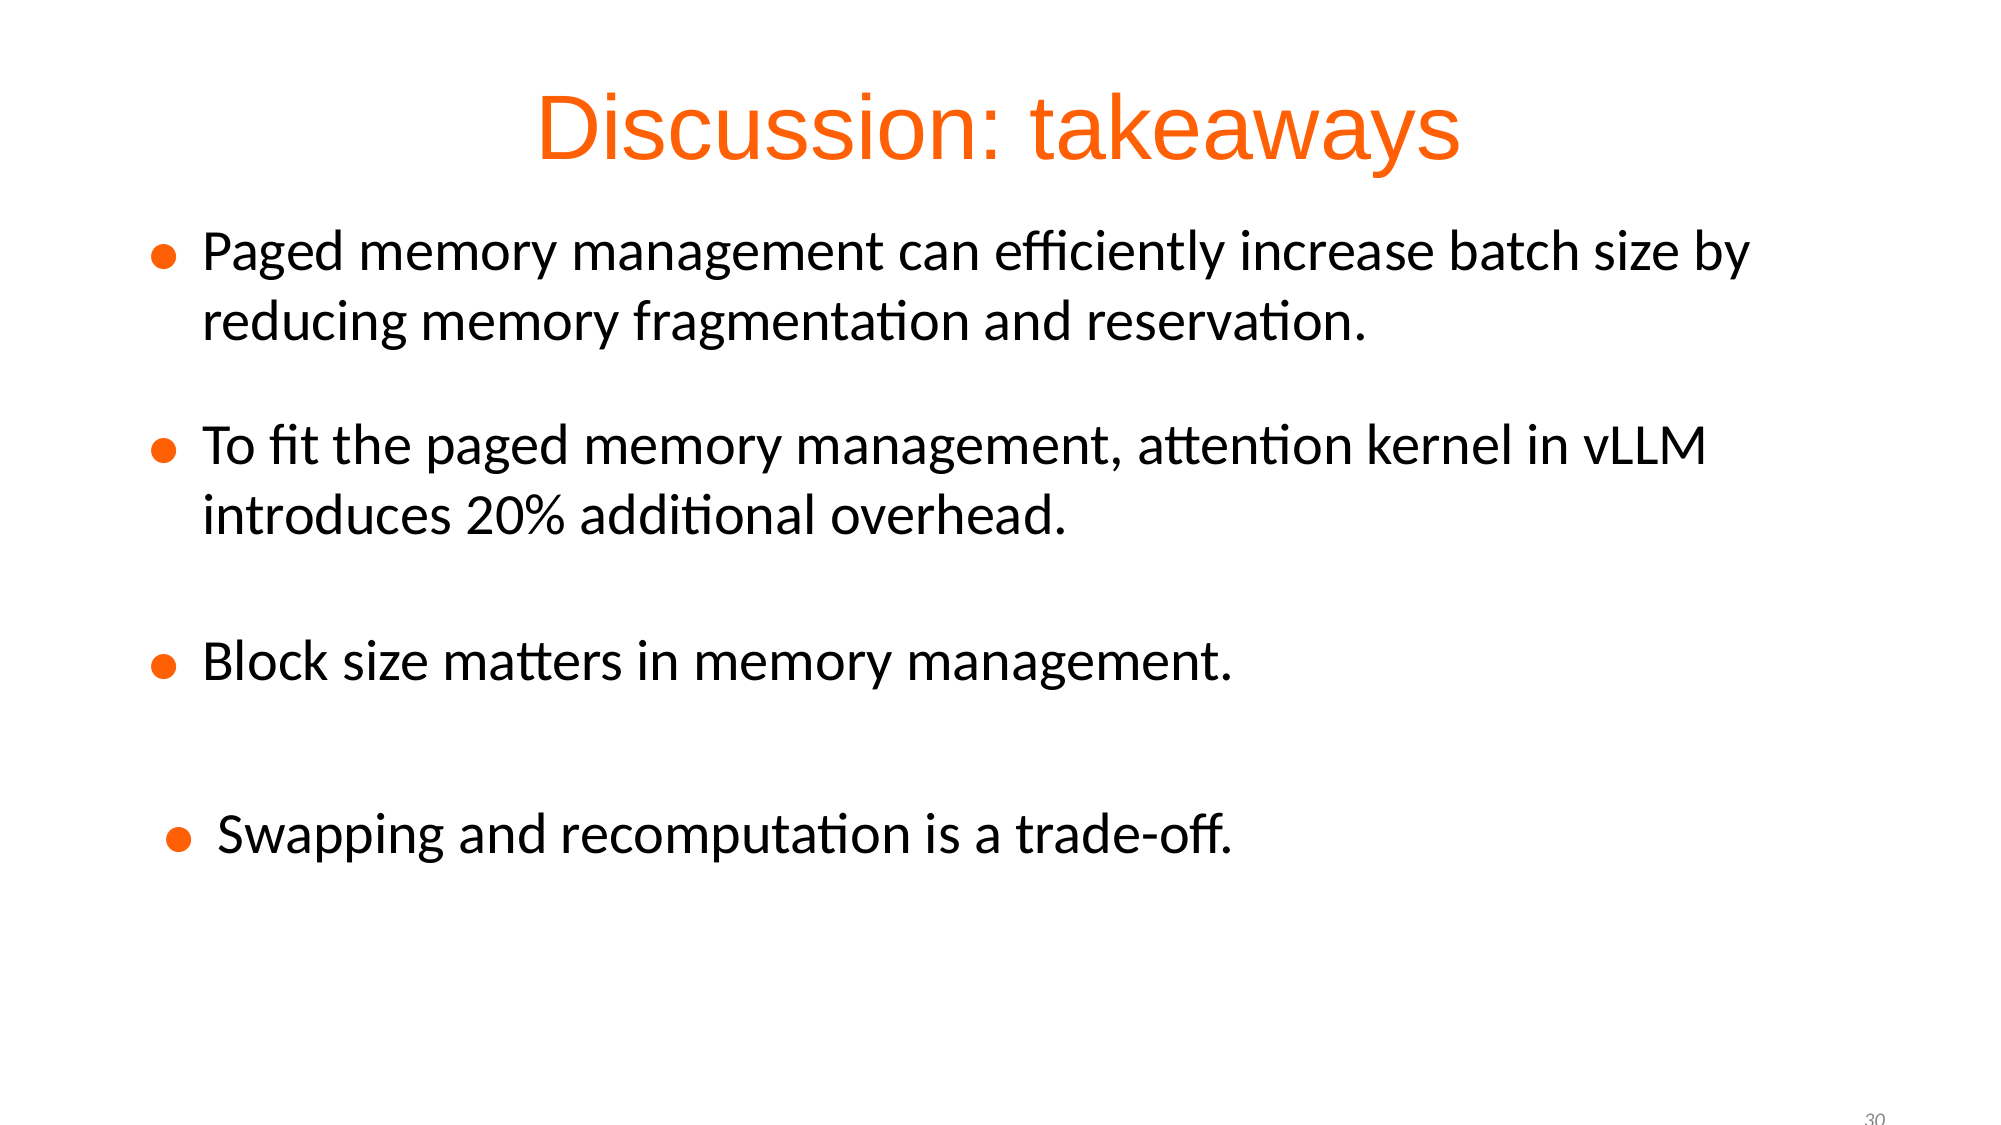

# Discussion: takeaways
Paged memory management can efficiently increase batch size by reducing memory fragmentation and reservation.
To fit the paged memory management, attention kernel in vLLM introduces 20% additional overhead.
Block size matters in memory management.
Swapping and recomputation is a trade-off.
30